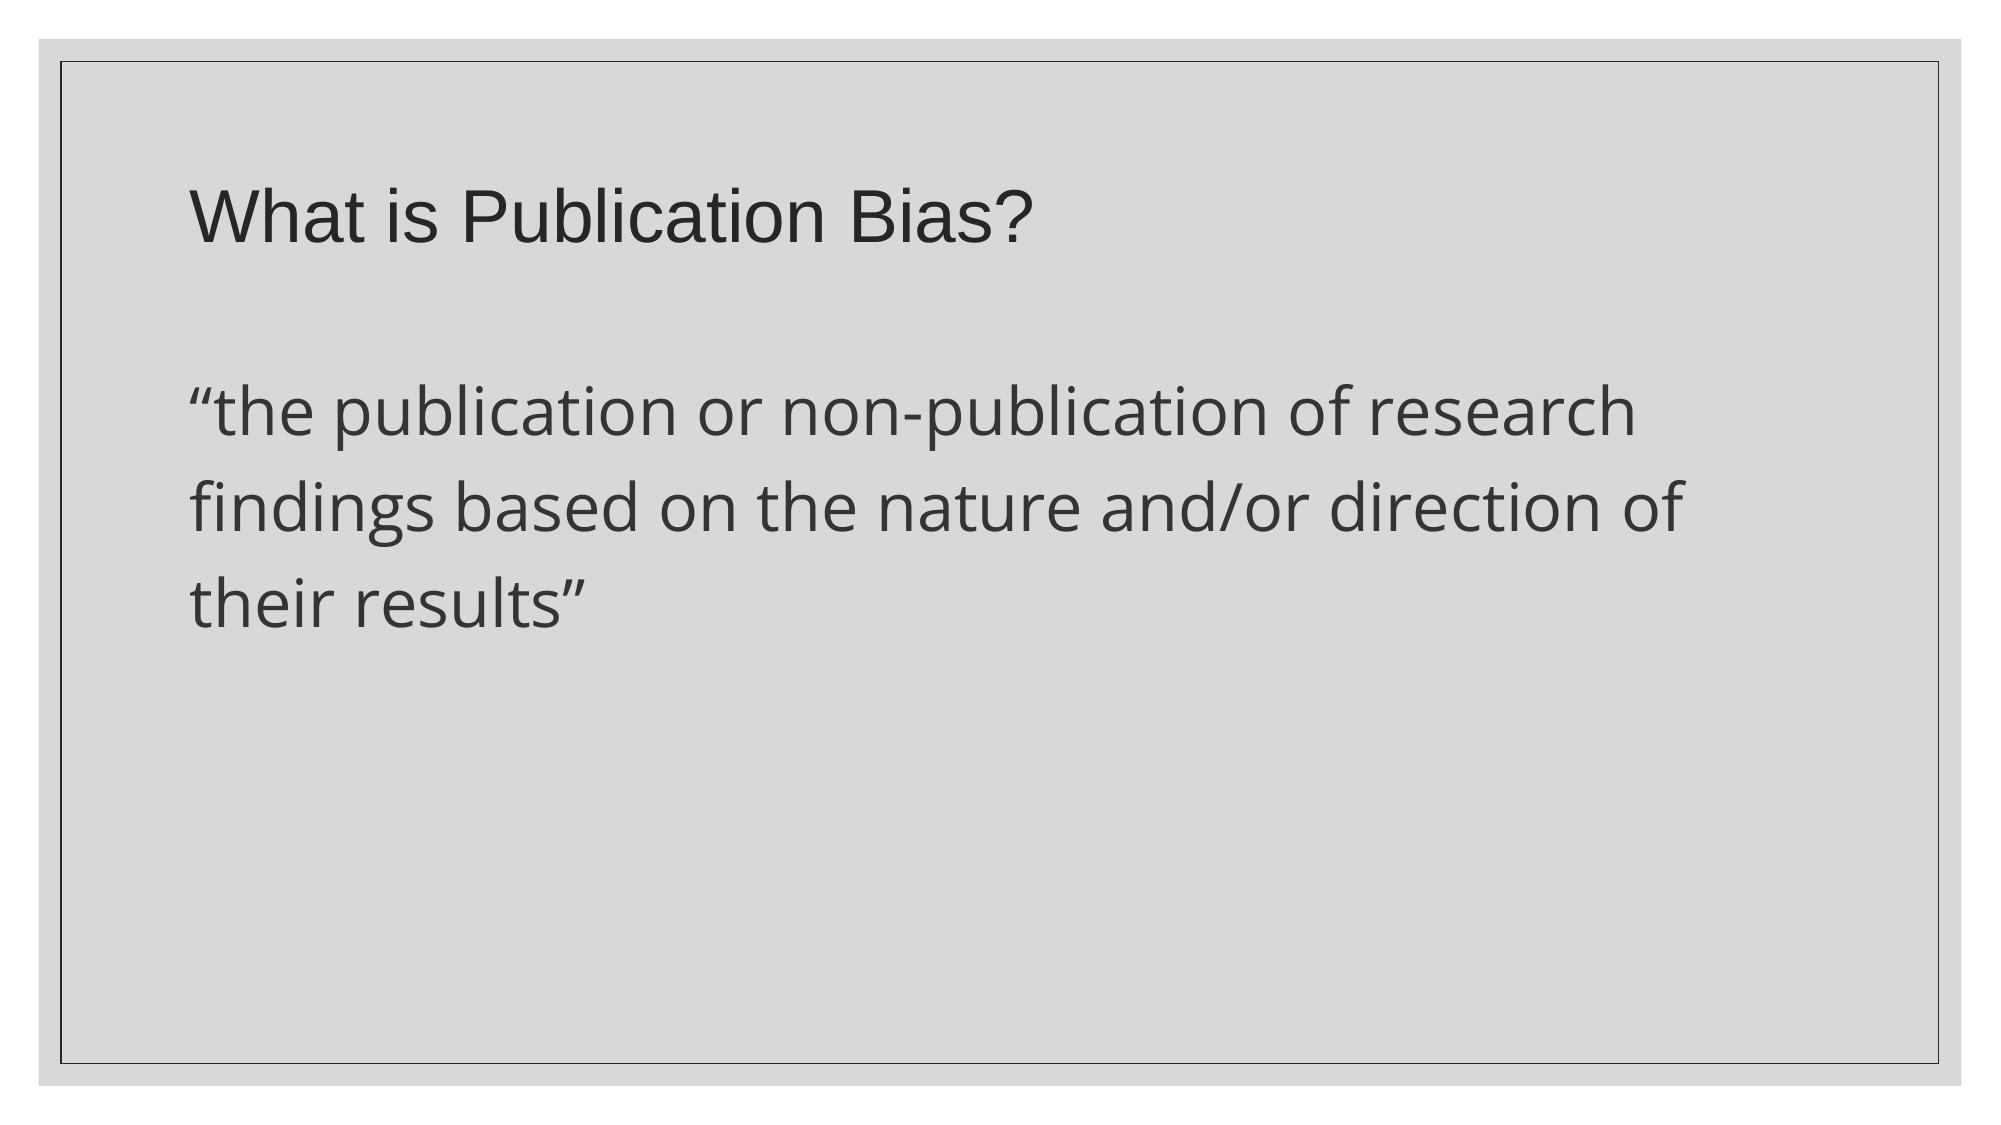

# What is Publication Bias?
“the publication or non-publication of research findings based on the nature and/or direction of their results”